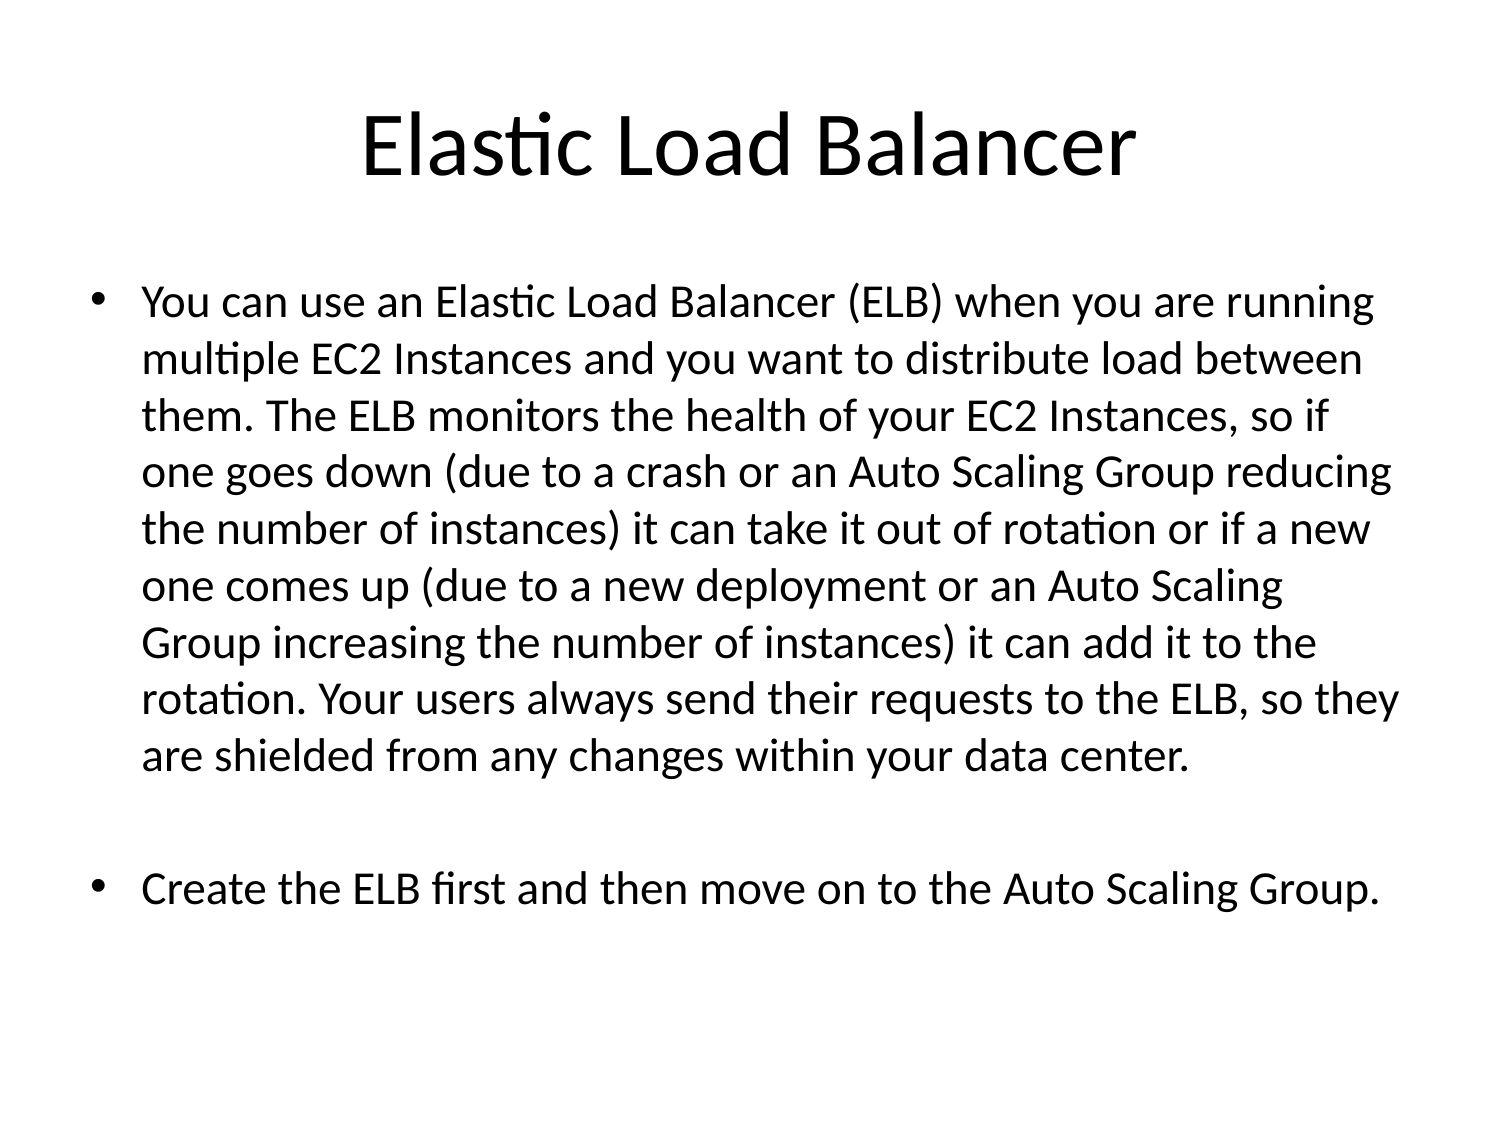

# Elastic Load Balancer
You can use an Elastic Load Balancer (ELB) when you are running multiple EC2 Instances and you want to distribute load between them. The ELB monitors the health of your EC2 Instances, so if one goes down (due to a crash or an Auto Scaling Group reducing the number of instances) it can take it out of rotation or if a new one comes up (due to a new deployment or an Auto Scaling Group increasing the number of instances) it can add it to the rotation. Your users always send their requests to the ELB, so they are shielded from any changes within your data center.

Create the ELB first and then move on to the Auto Scaling Group.